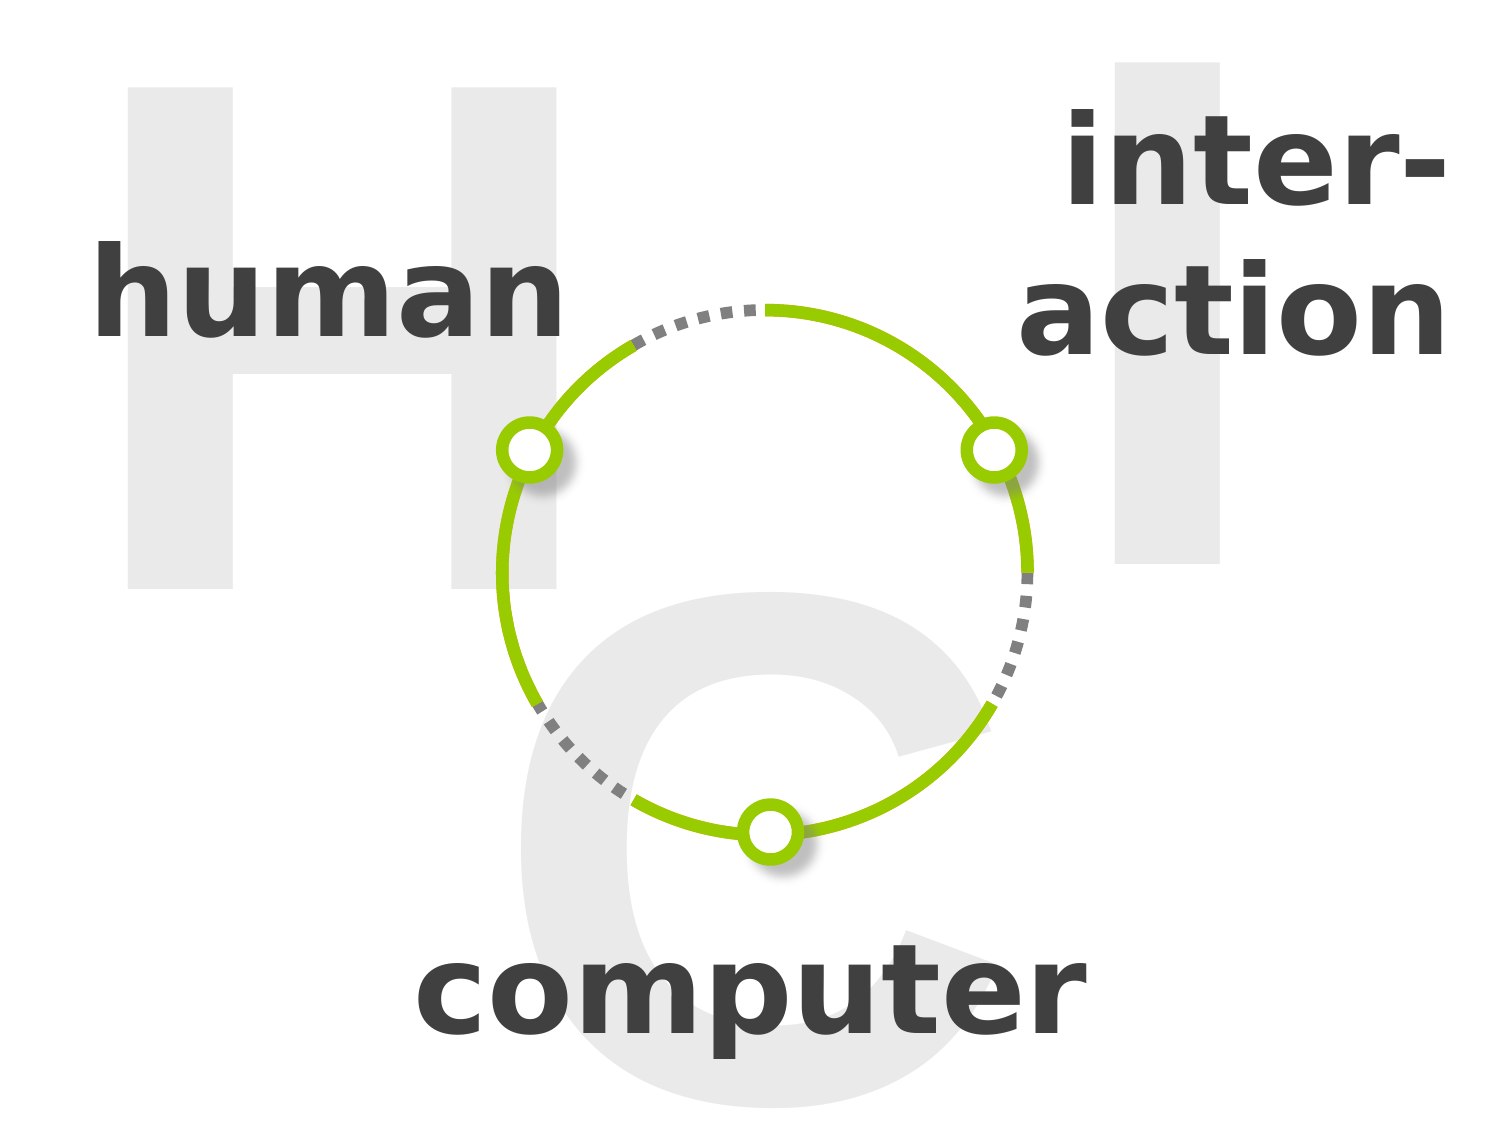

I
H
C
inter-
action
human

computer